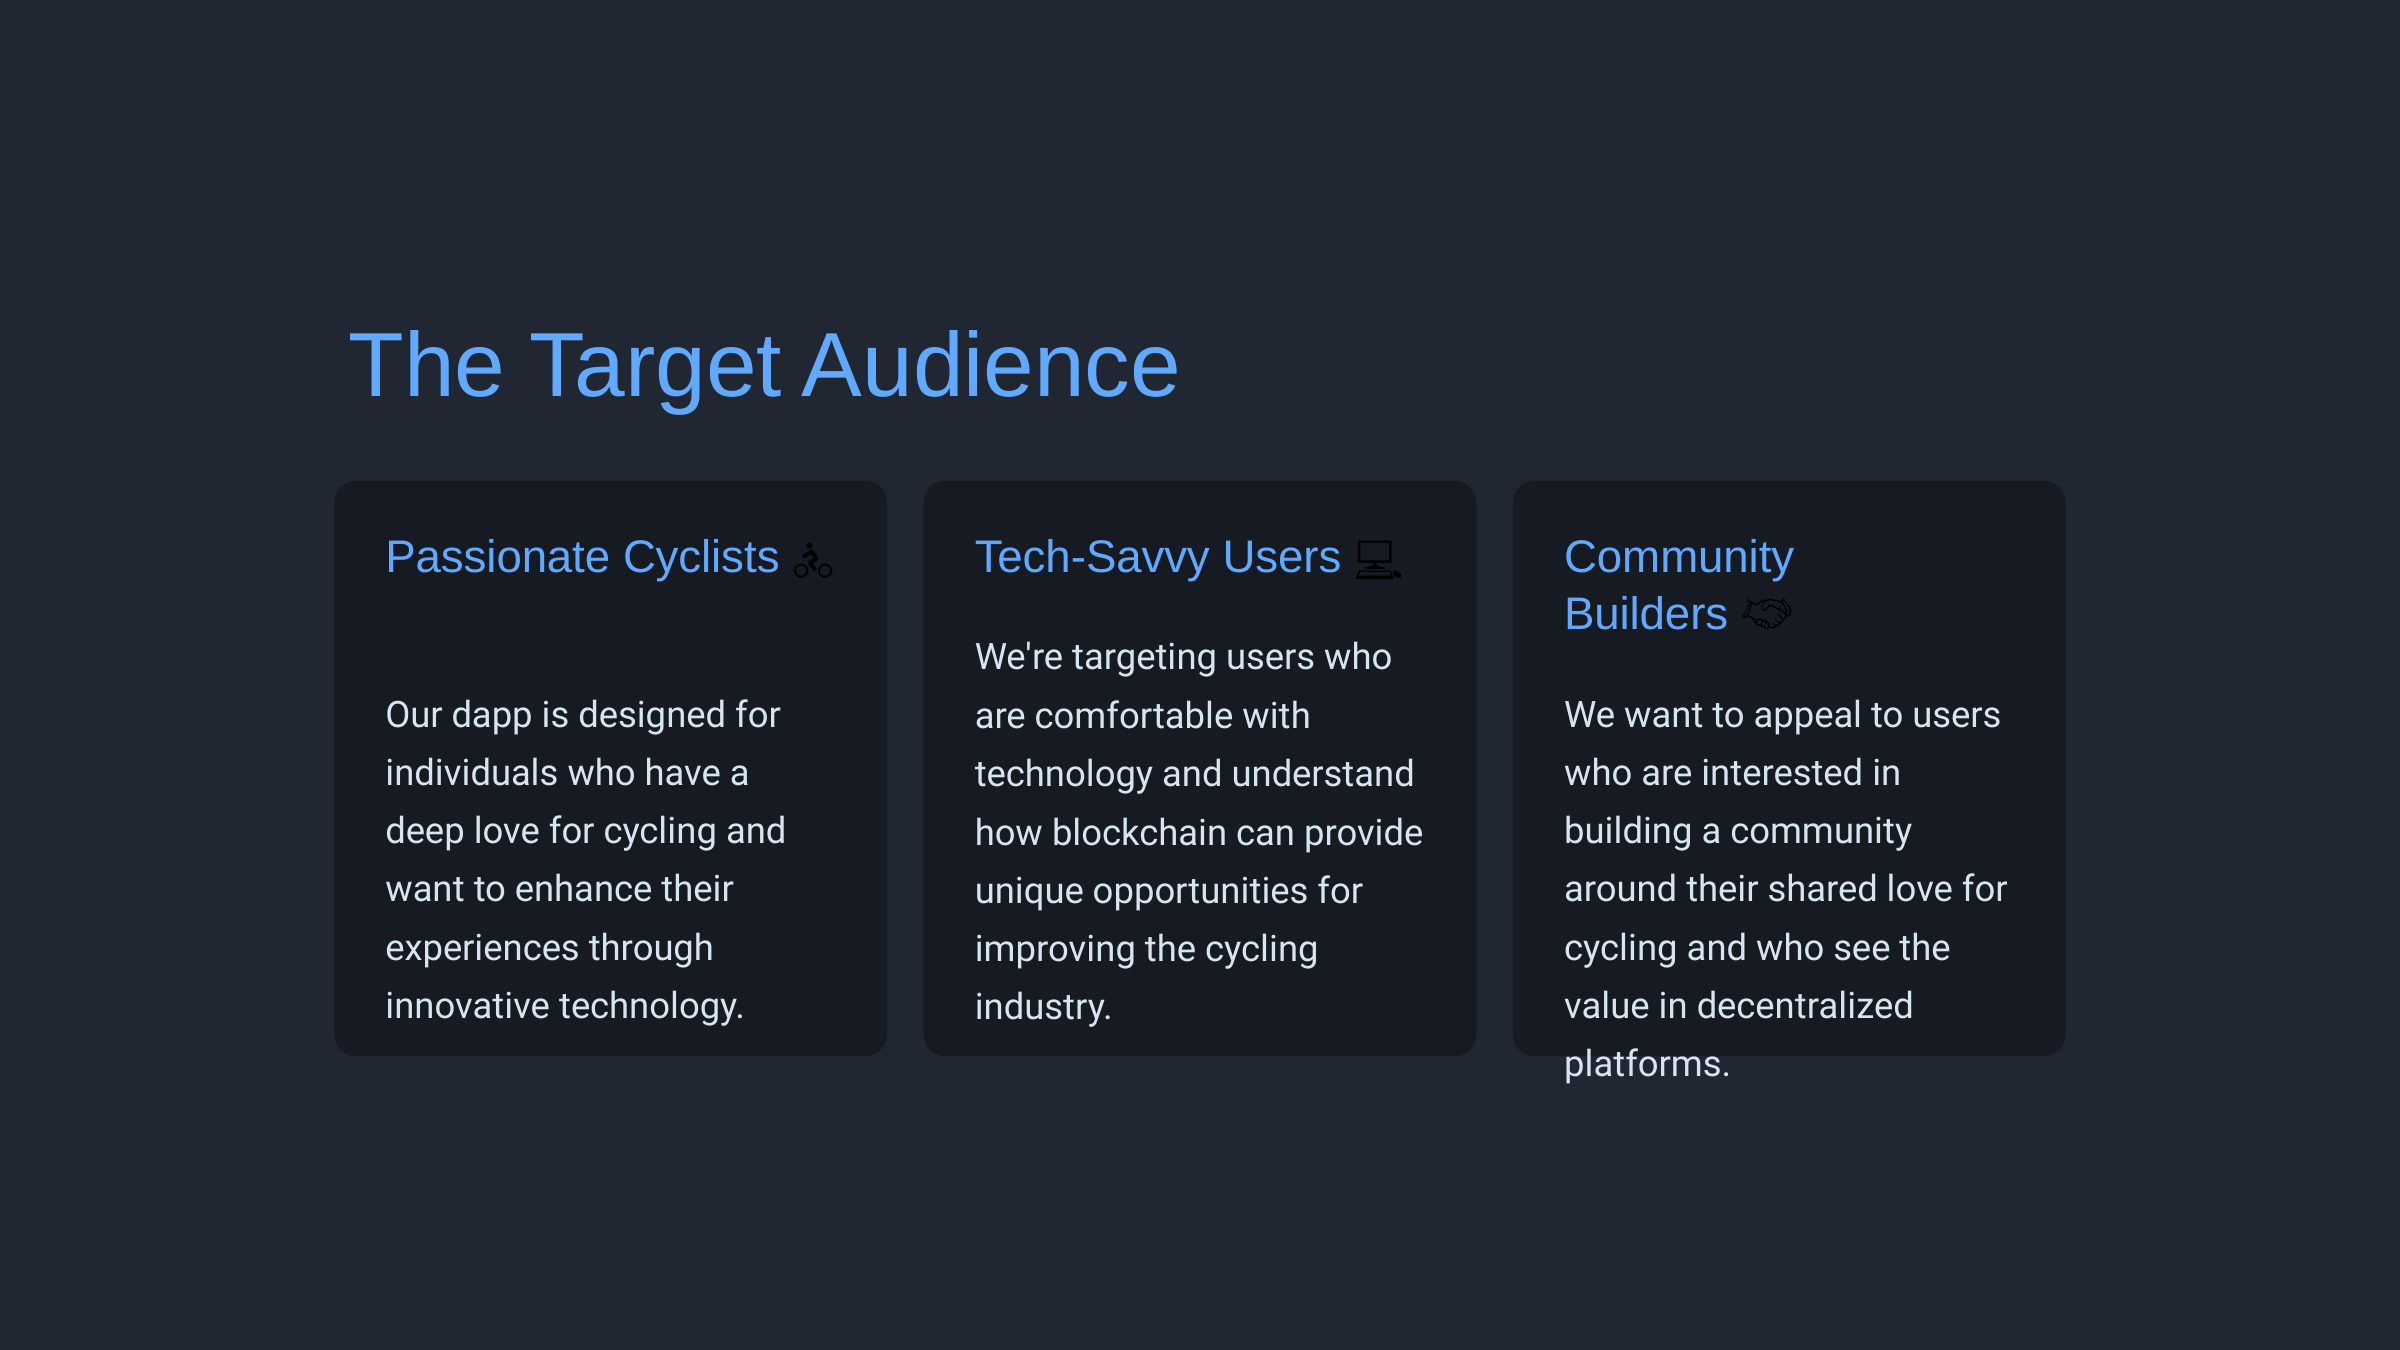

The Target Audience

Passionate Cyclists 🚴
Tech-Savvy Users 💻
Community Builders 🤝
We're targeting users who are comfortable with technology and understand how blockchain can provide unique opportunities for improving the cycling industry.
Our dapp is designed for individuals who have a deep love for cycling and want to enhance their experiences through innovative technology.
We want to appeal to users who are interested in building a community around their shared love for cycling and who see the value in decentralized platforms.